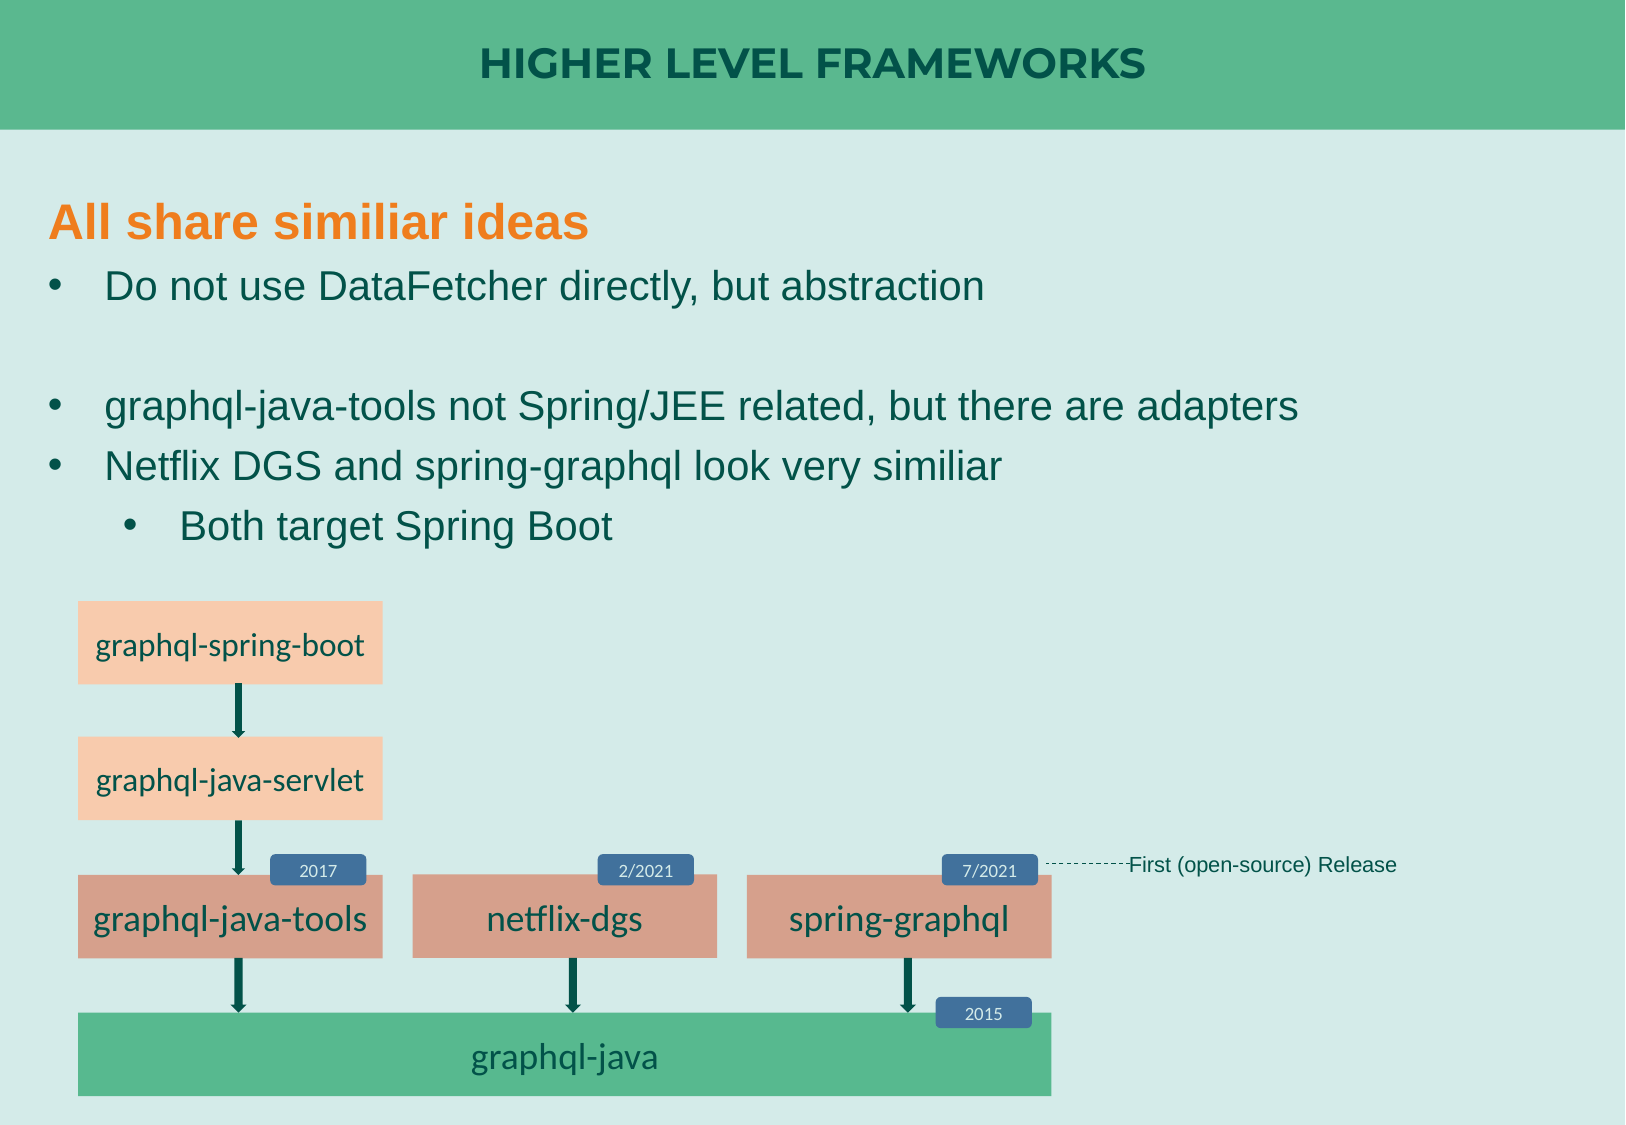

# Higher level Frameworks
All share similiar ideas
Do not use DataFetcher directly, but abstraction

graphql-java-tools not Spring/JEE related, but there are adapters
Netflix DGS and spring-graphql look very similiar
Both target Spring Boot

graphql-spring-boot

graphql-java-servlet

First (open-source) Release
2017
2/2021
7/2021
netflix-dgs
spring-graphql
graphql-java-tools

2015
graphql-java